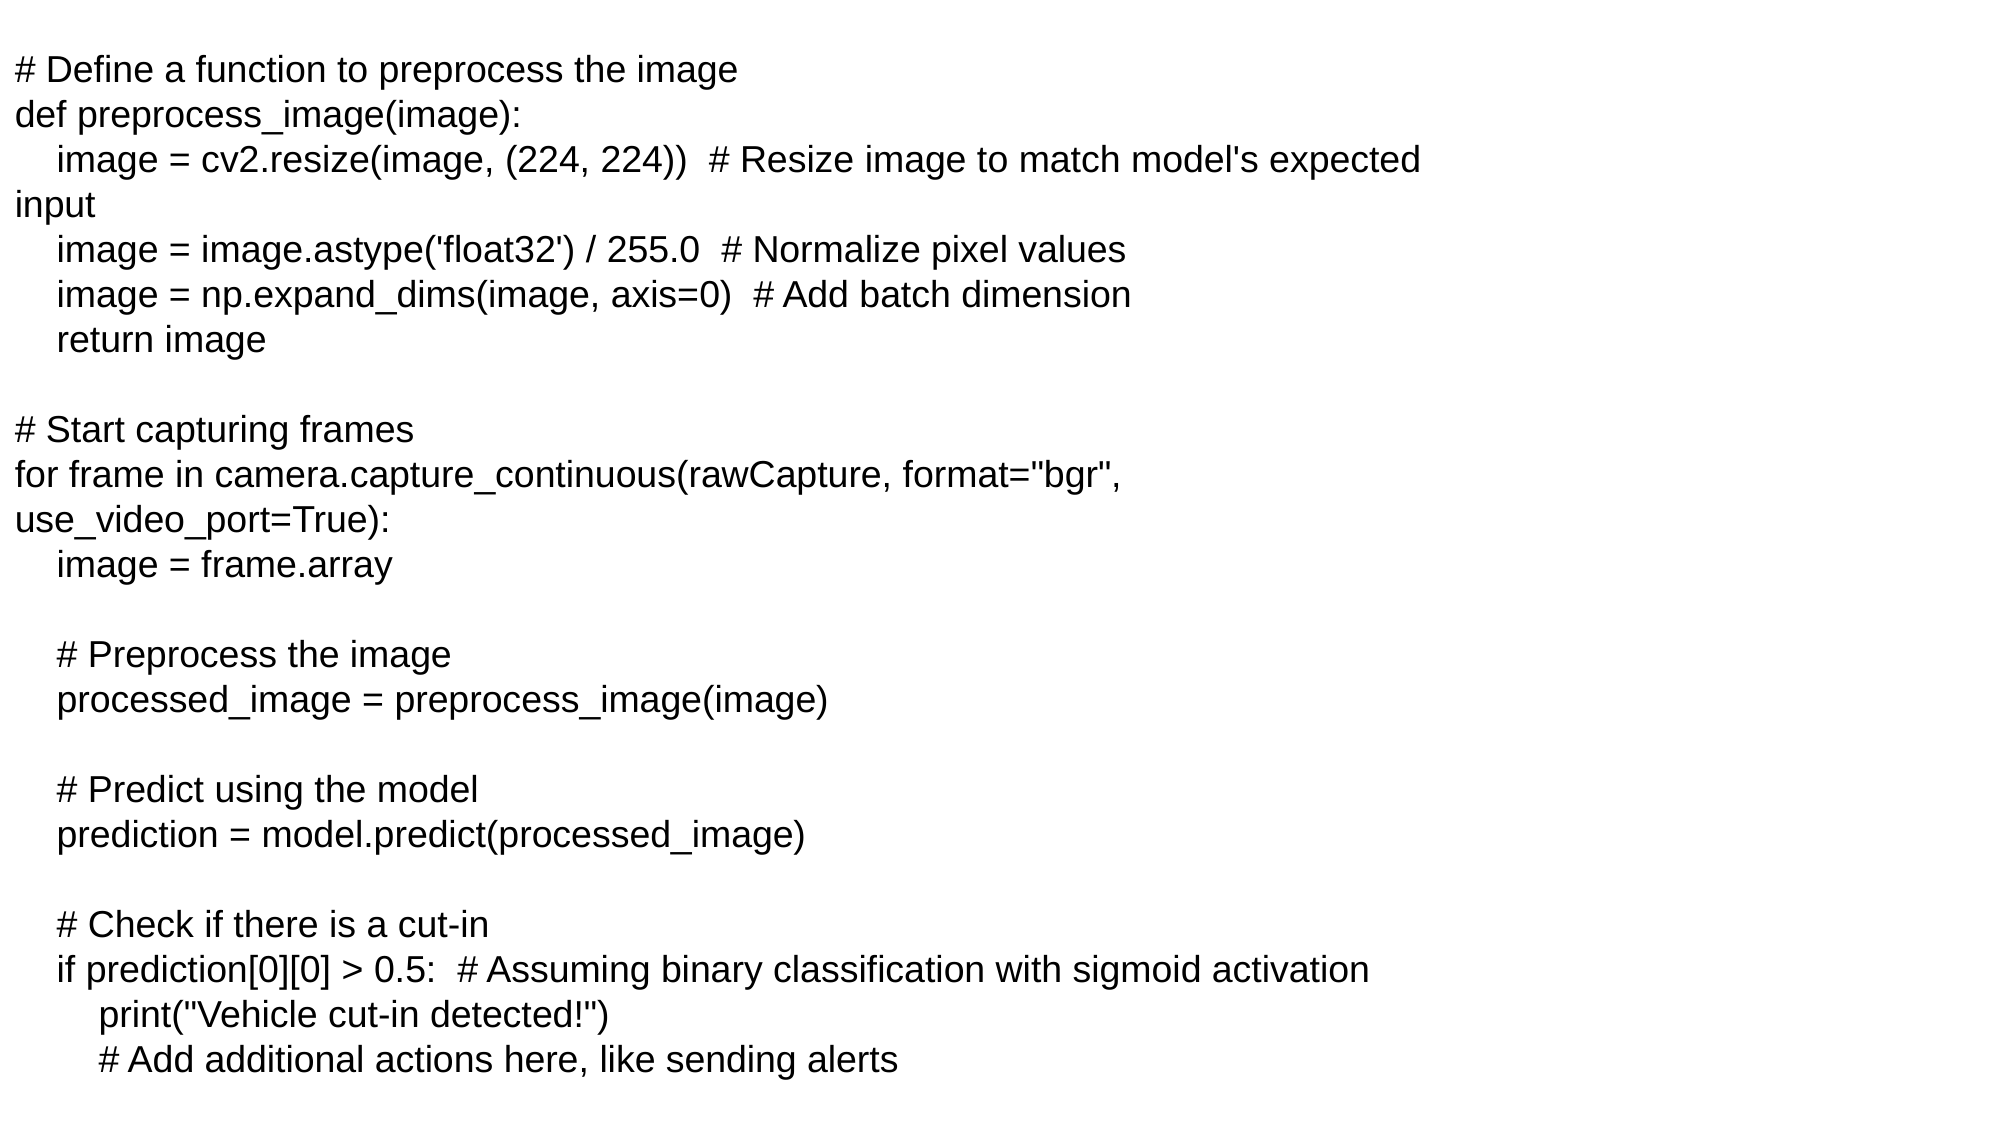

# Define a function to preprocess the image
def preprocess_image(image):
    image = cv2.resize(image, (224, 224))  # Resize image to match model's expected input
    image = image.astype('float32') / 255.0  # Normalize pixel values
    image = np.expand_dims(image, axis=0)  # Add batch dimension
    return image

# Start capturing frames
for frame in camera.capture_continuous(rawCapture, format="bgr", use_video_port=True):
    image = frame.array

    # Preprocess the image
    processed_image = preprocess_image(image)

    # Predict using the model
    prediction = model.predict(processed_image)

    # Check if there is a cut-in
    if prediction[0][0] > 0.5:  # Assuming binary classification with sigmoid activation
        print("Vehicle cut-in detected!")
        # Add additional actions here, like sending alerts